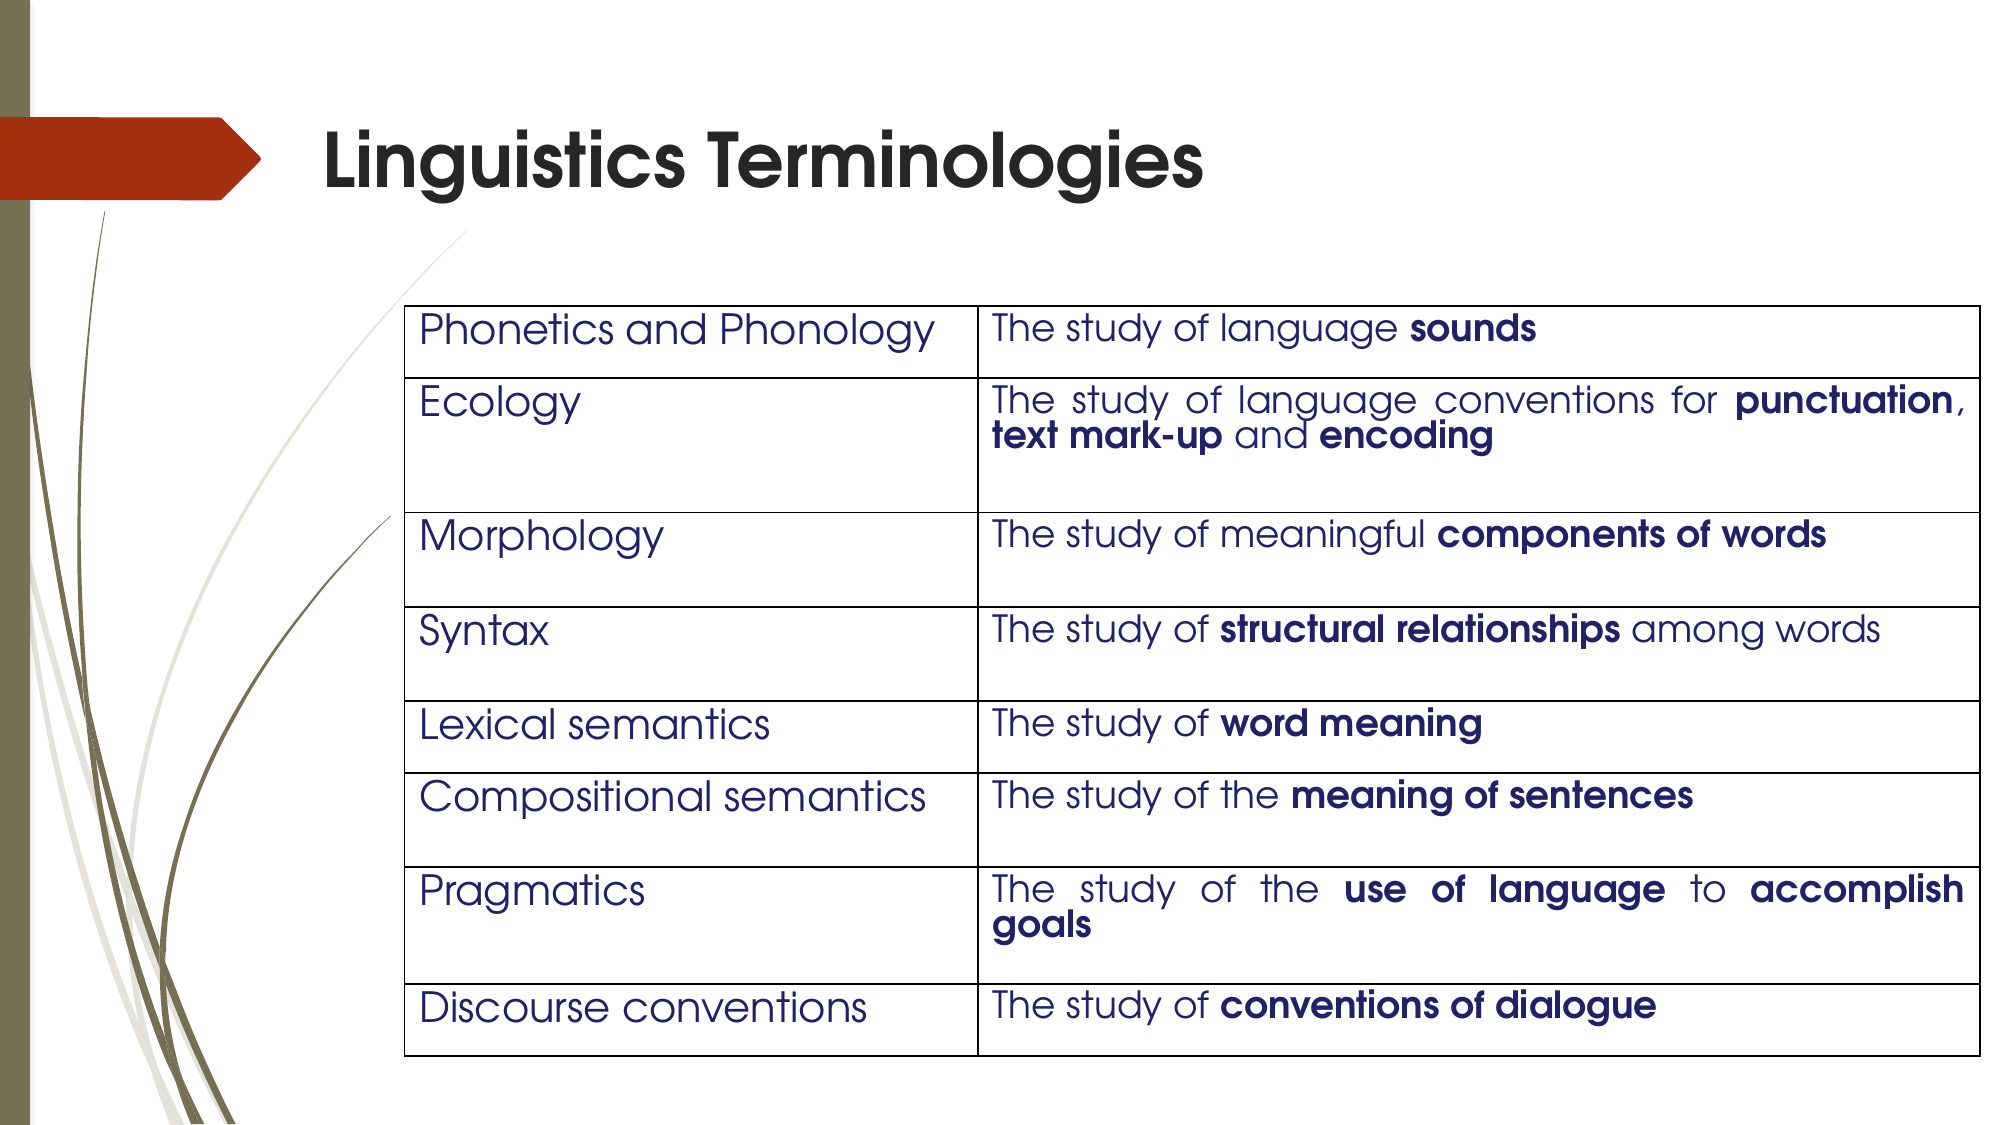

# Linguistics Terminologies
| Phonetics and Phonology | The study of language sounds |
| --- | --- |
| Ecology | The study of language conventions for punctuation, text mark-up and encoding |
| Morphology | The study of meaningful components of words |
| Syntax | The study of structural relationships among words |
| Lexical semantics | The study of word meaning |
| Compositional semantics | The study of the meaning of sentences |
| Pragmatics | The study of the use of language to accomplish goals |
| Discourse conventions | The study of conventions of dialogue |